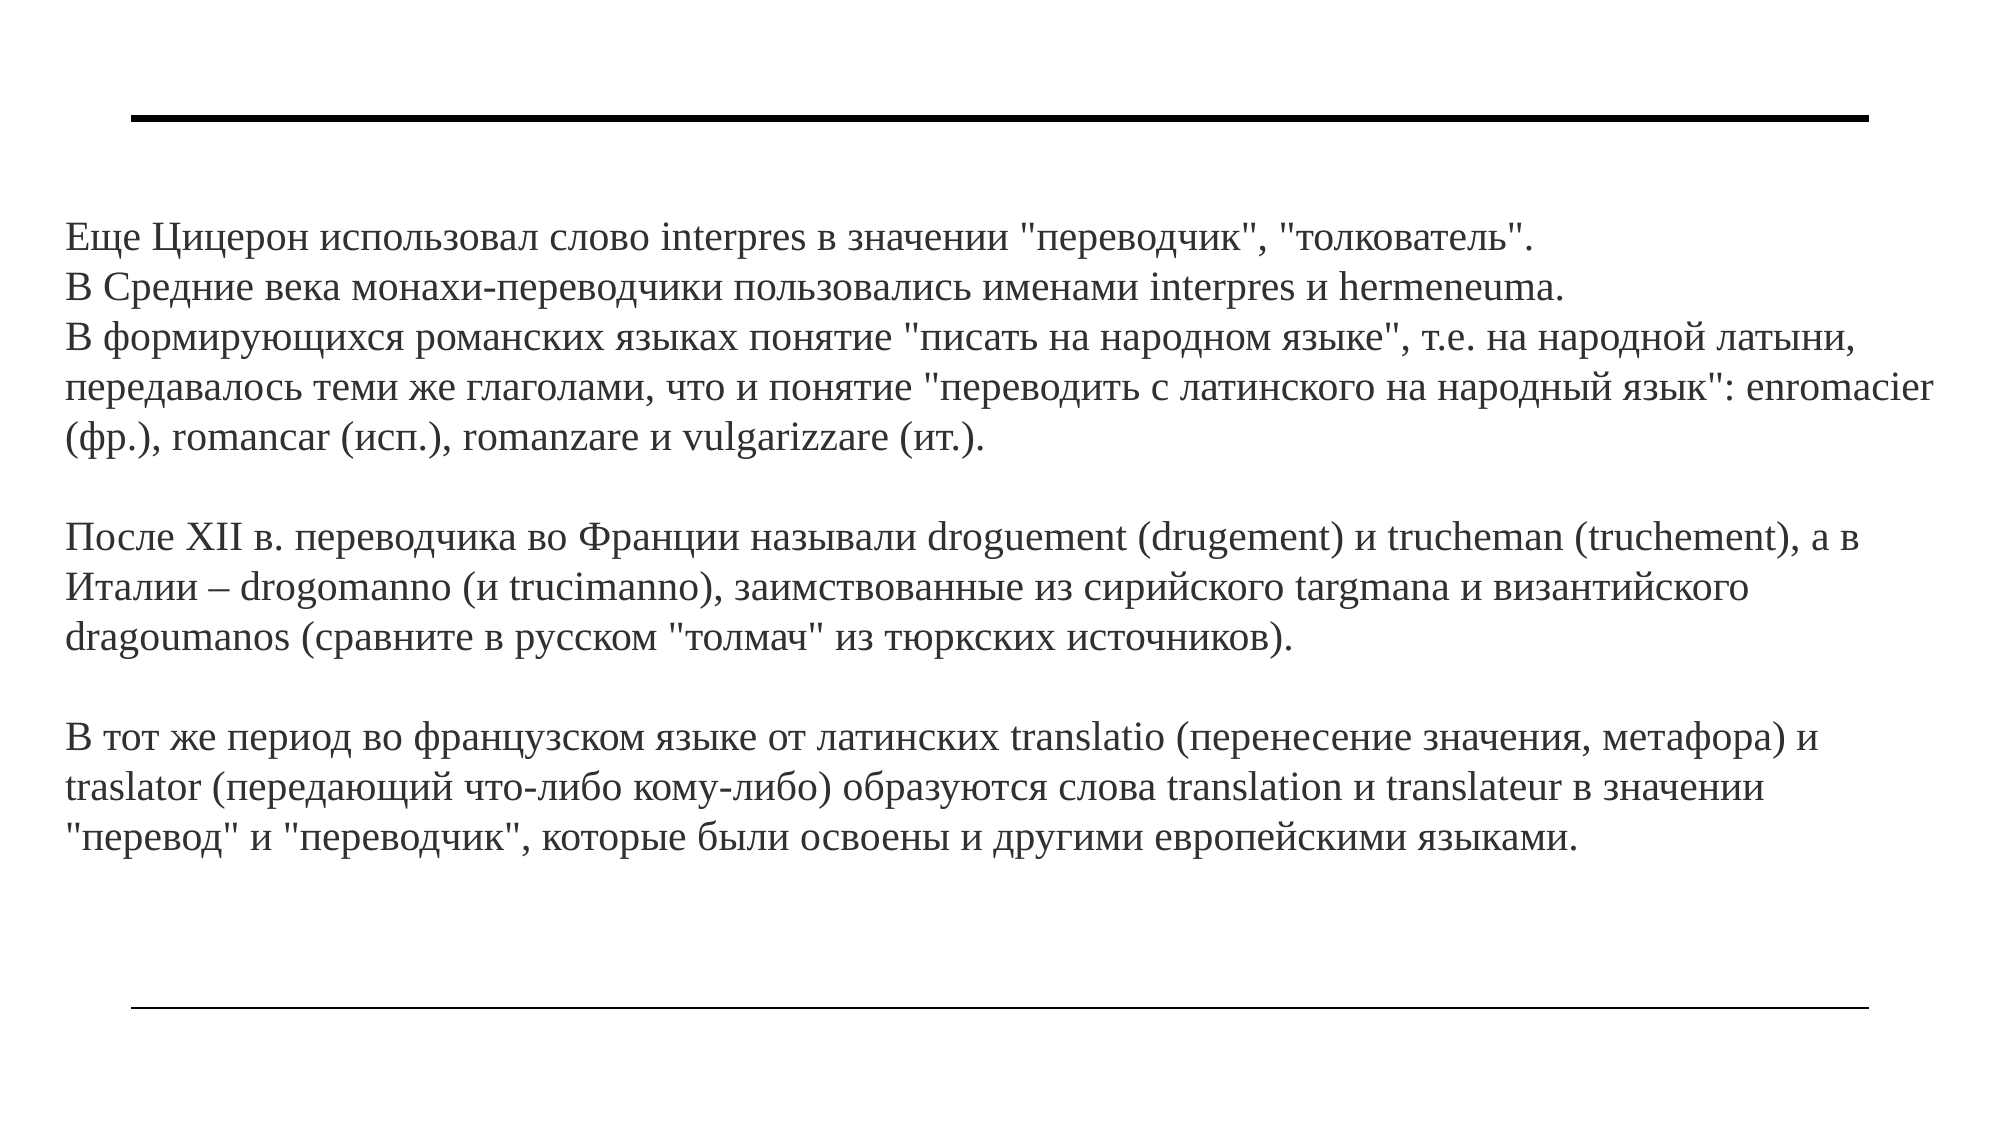

Еще Цицерон использовал слово interpres в значении "переводчик", "толкователь".
В Средние века монахи-переводчики пользовались именами interpres и hermeneuma.
В формирующихся романских языках понятие "писать на народном языке", т.е. на народной латыни, передавалось теми же глаголами, что и понятие "переводить с латинского на народный язык": enromacier (фр.), romancar (исп.), romanzare и vulgarizzare (ит.).

После XII в. переводчика во Франции называли droguement (drugement) и trucheman (truchement), а в Италии – drogomanno (и trucimanno), заимствованные из сирийского targmana и византийского dragoumanos (сравните в русском "толмач" из тюркских источников).

В тот же период во французском языке от латинских translatio (перенесение значения, метафора) и traslator (передающий что-либо кому-либо) образуются слова translation и translateur в значении "перевод" и "переводчик", которые были освоены и другими европейскими языками.